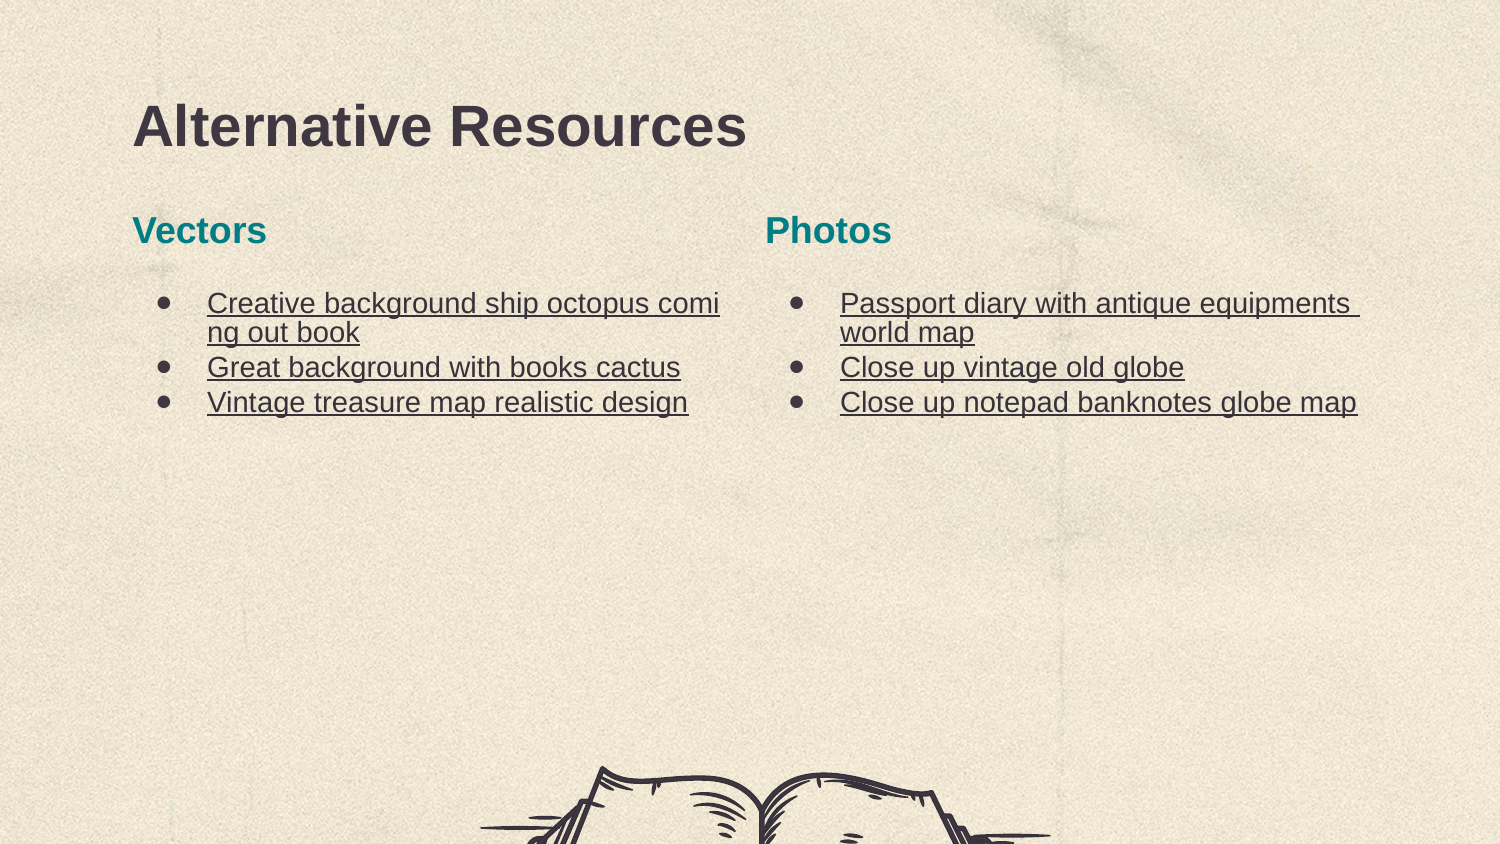

# Alternative Resources
Vectors
Creative background ship octopus coming out book
Great background with books cactus
Vintage treasure map realistic design
Photos
Passport diary with antique equipments world map
Close up vintage old globe
Close up notepad banknotes globe map